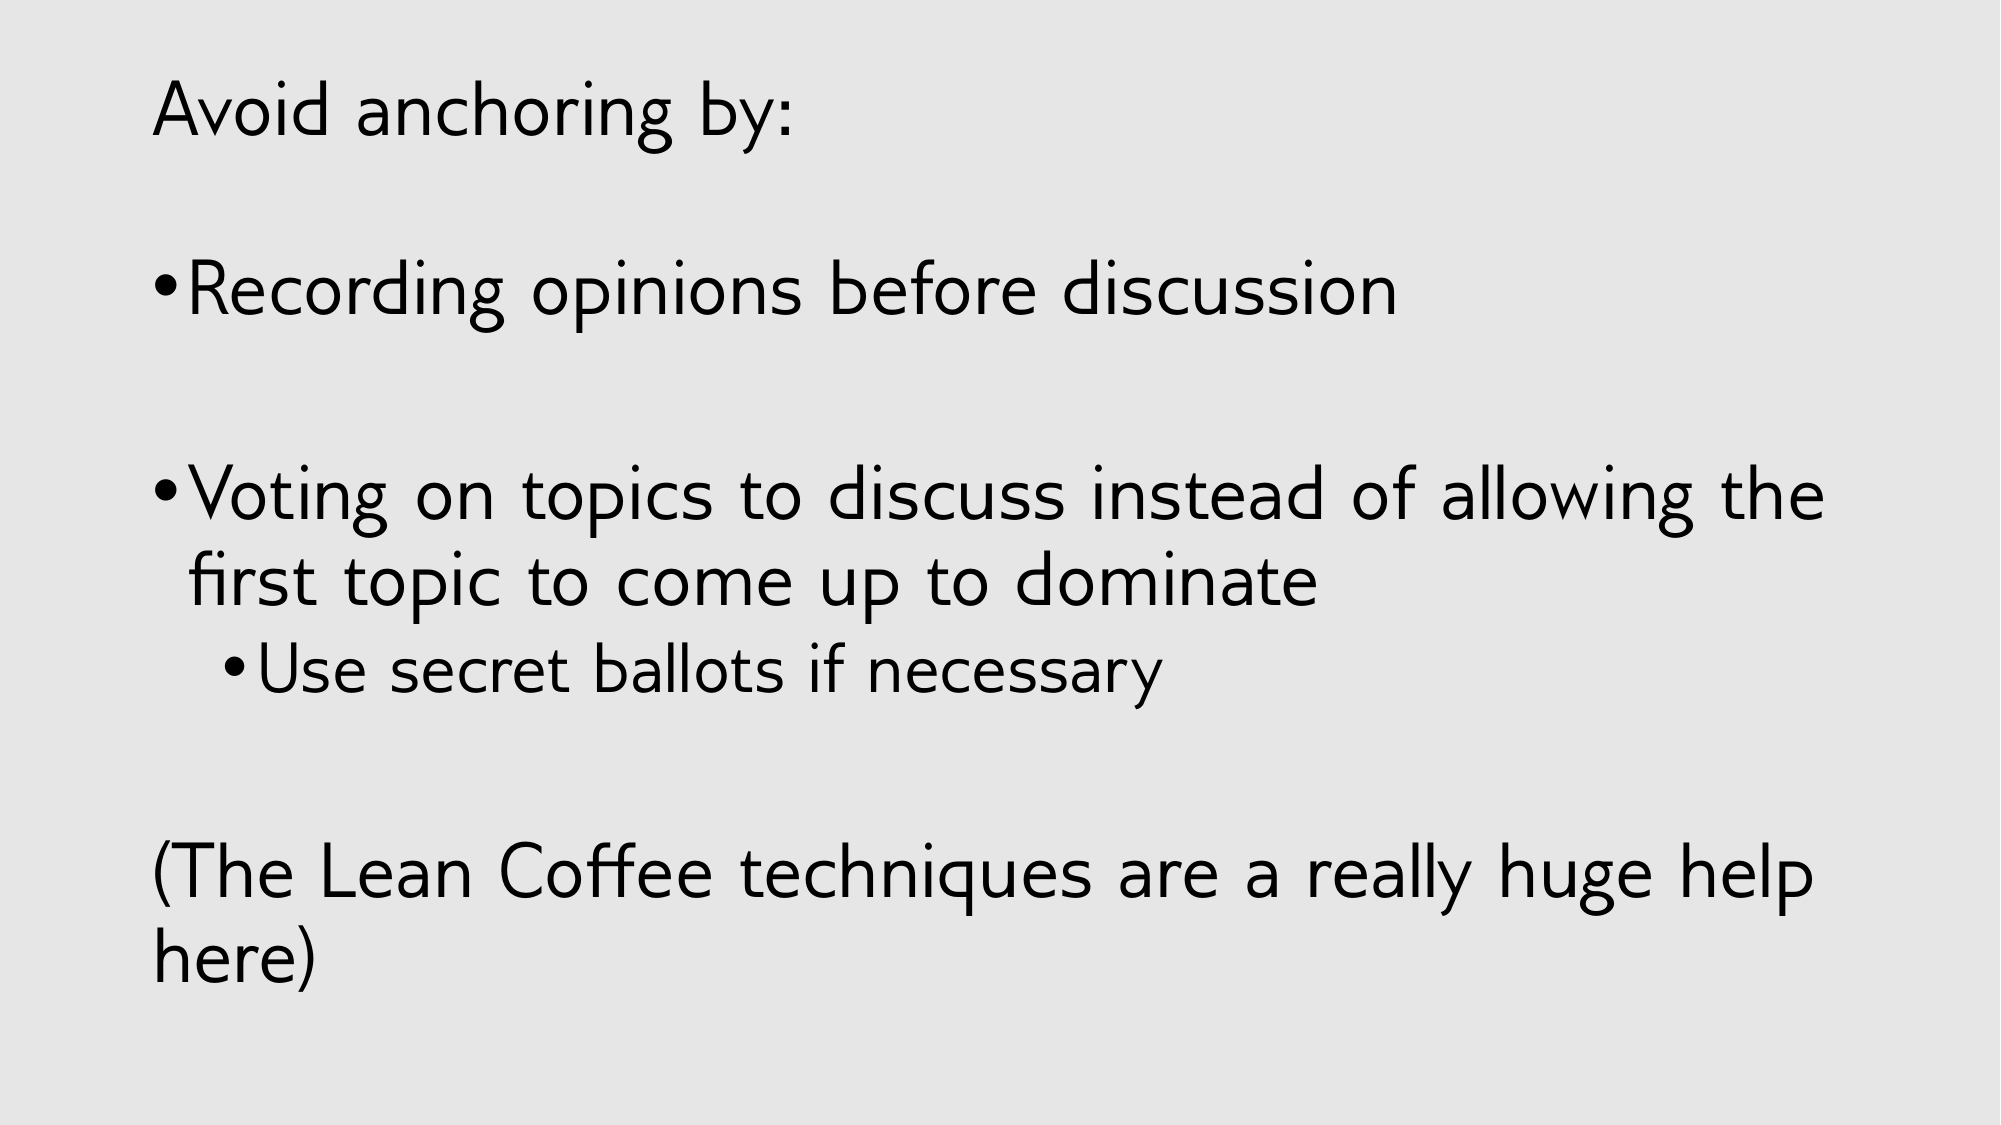

Avoid anchoring by:

Recording opinions before discussion

Voting on topics to discuss instead of allowing the first topic to come up to dominate
Use secret ballots if necessary

(The Lean Coffee techniques are a really huge help here)